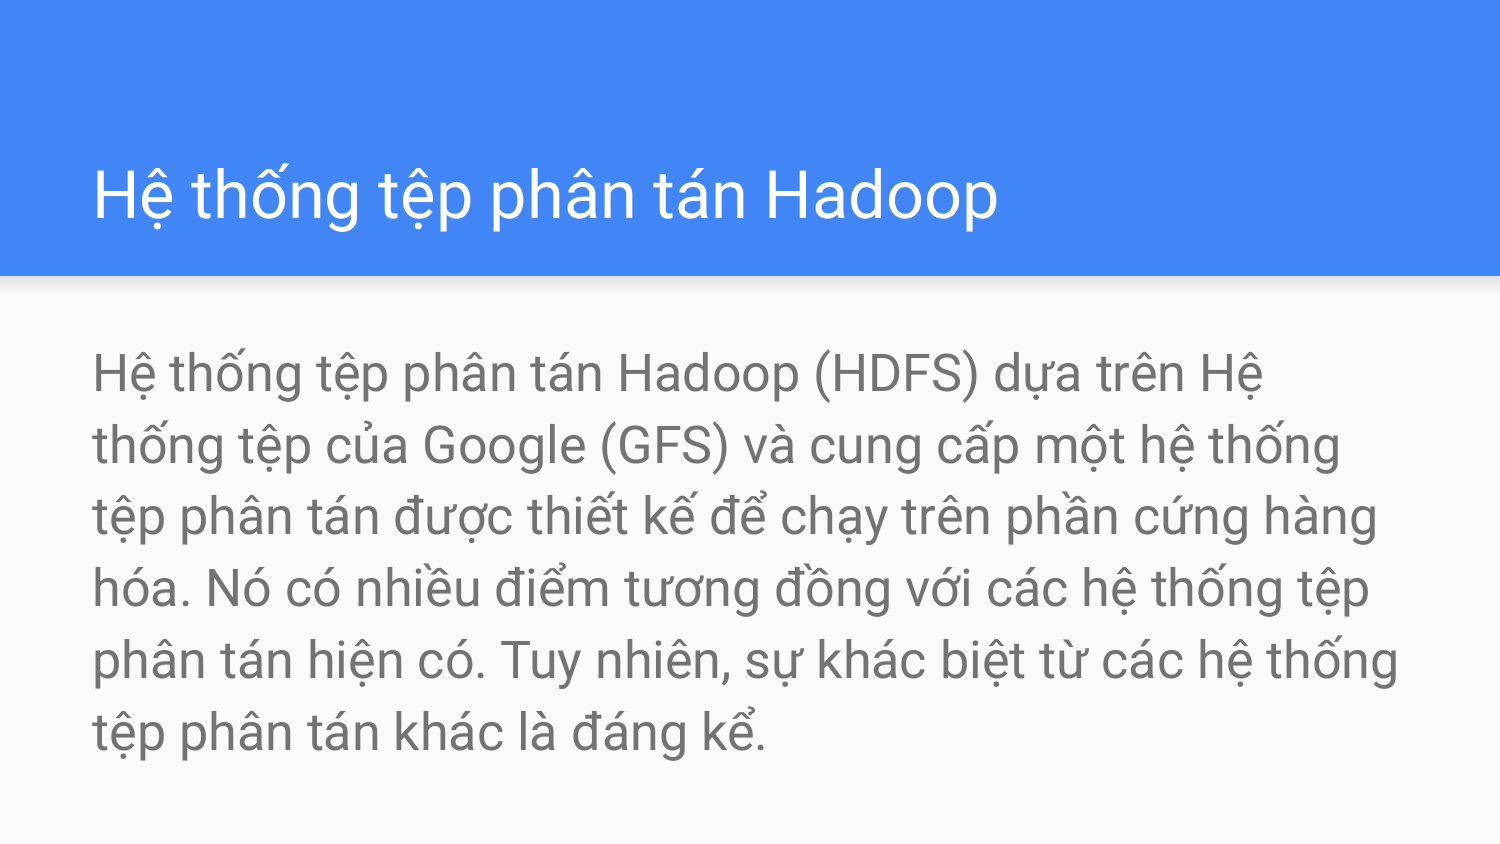

# Hệ thống tệp phân tán Hadoop
Hệ thống tệp phân tán Hadoop (HDFS) dựa trên Hệ thống tệp của Google (GFS) và cung cấp một hệ thống tệp phân tán được thiết kế để chạy trên phần cứng hàng hóa. Nó có nhiều điểm tương đồng với các hệ thống tệp phân tán hiện có. Tuy nhiên, sự khác biệt từ các hệ thống tệp phân tán khác là đáng kể.